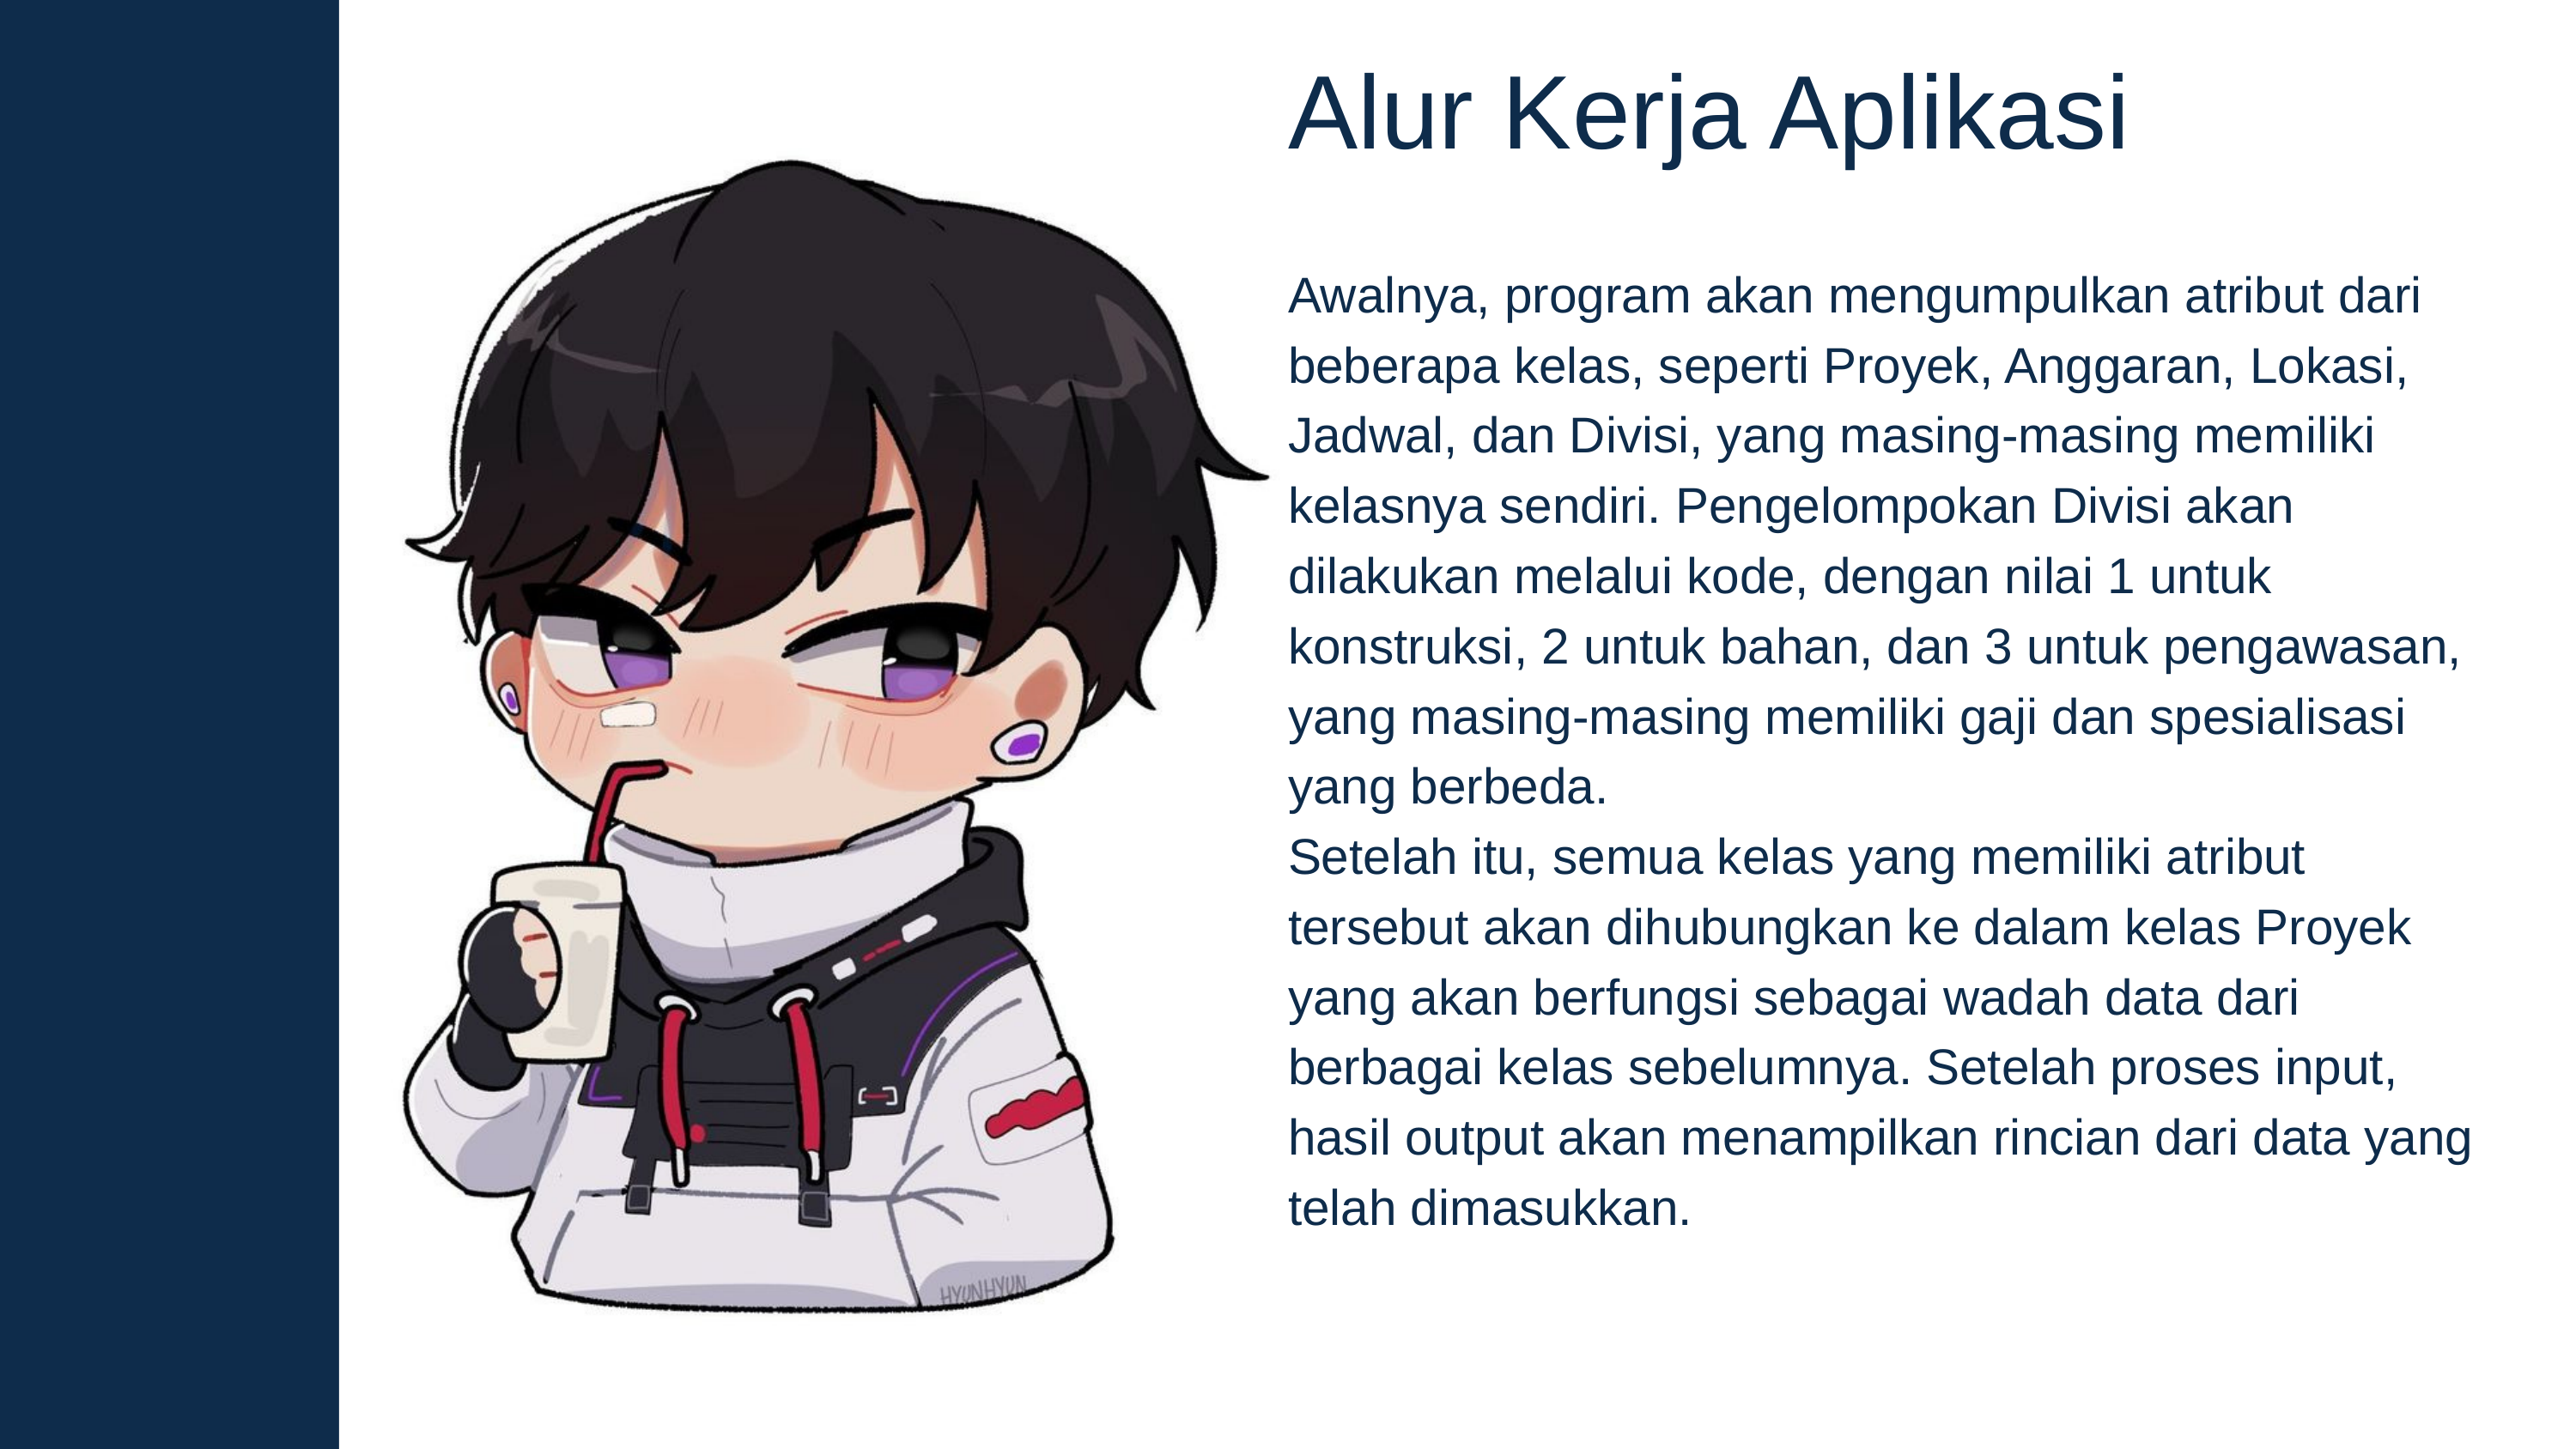

Alur Kerja Aplikasi
Awalnya, program akan mengumpulkan atribut dari beberapa kelas, seperti Proyek, Anggaran, Lokasi, Jadwal, dan Divisi, yang masing-masing memiliki kelasnya sendiri. Pengelompokan Divisi akan dilakukan melalui kode, dengan nilai 1 untuk konstruksi, 2 untuk bahan, dan 3 untuk pengawasan, yang masing-masing memiliki gaji dan spesialisasi yang berbeda.
Setelah itu, semua kelas yang memiliki atribut tersebut akan dihubungkan ke dalam kelas Proyek yang akan berfungsi sebagai wadah data dari berbagai kelas sebelumnya. Setelah proses input, hasil output akan menampilkan rincian dari data yang telah dimasukkan.